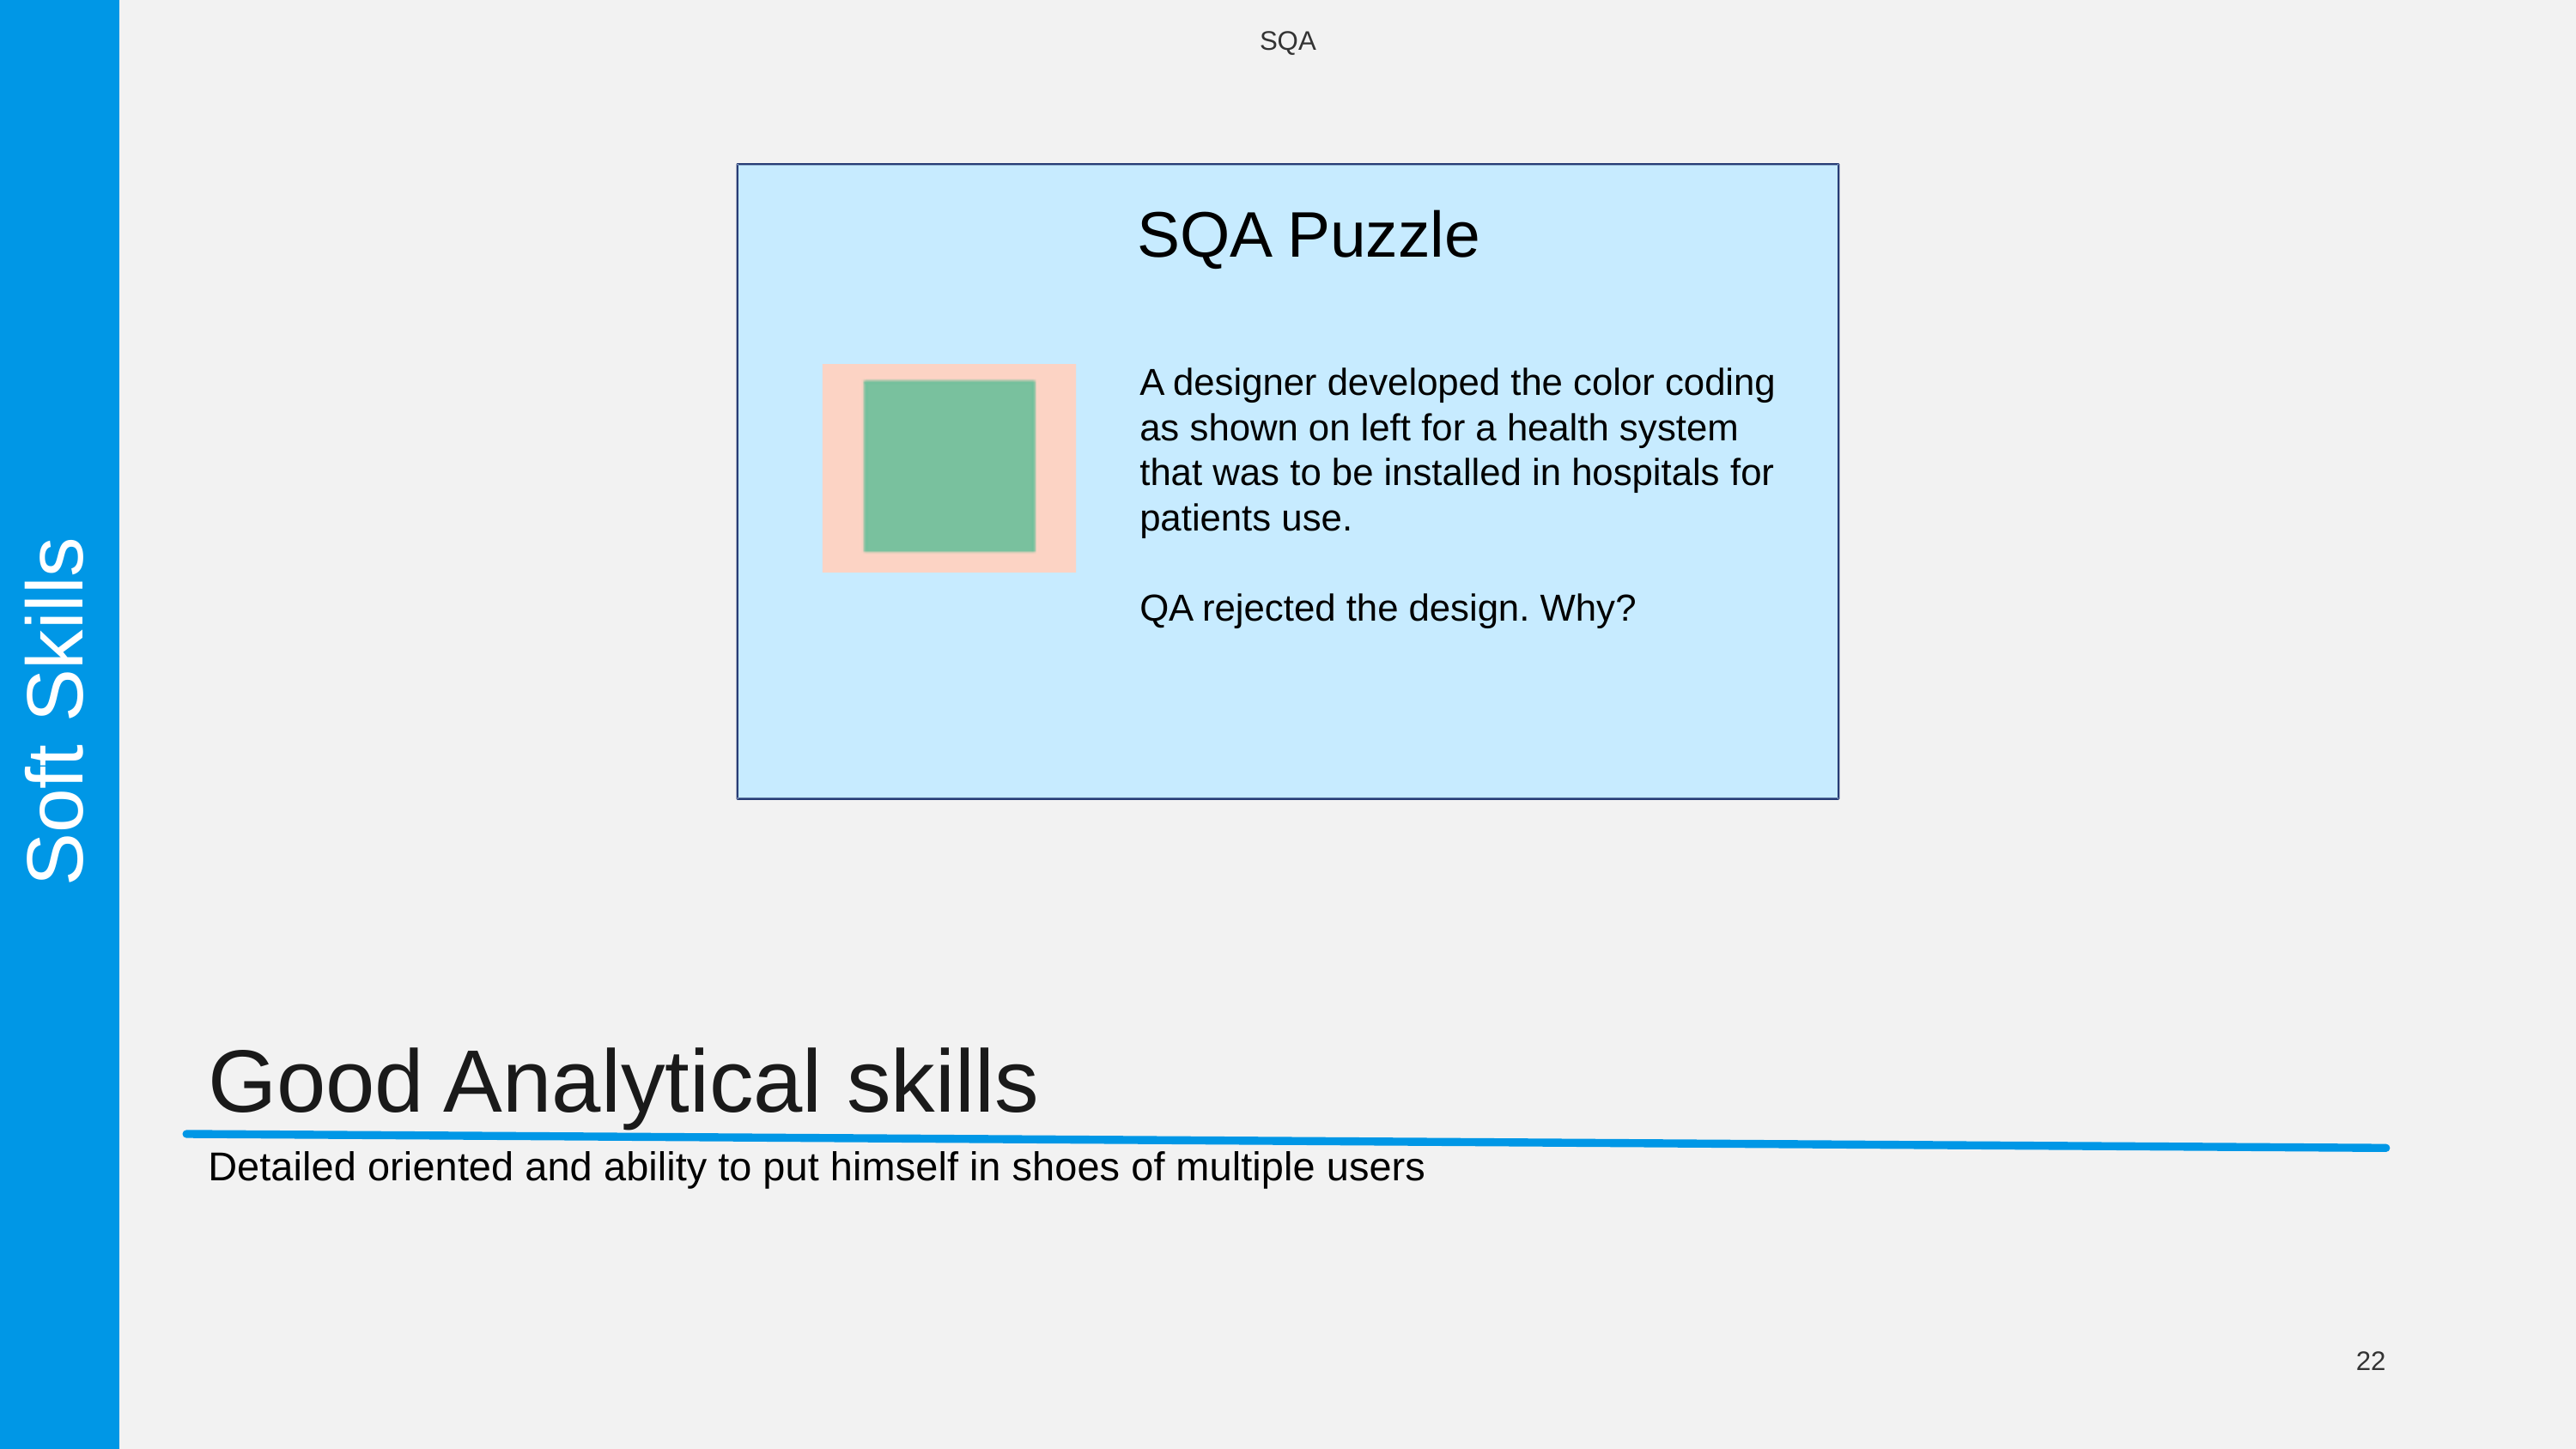

SQA

SQA Puzzle
A designer developed the color coding as shown on left for a health system that was to be installed in hospitals for patients use.

QA rejected the design. Why?

Soft Skills

Good Analytical skills

Detailed oriented and ability to put himself in shoes of multiple users
22